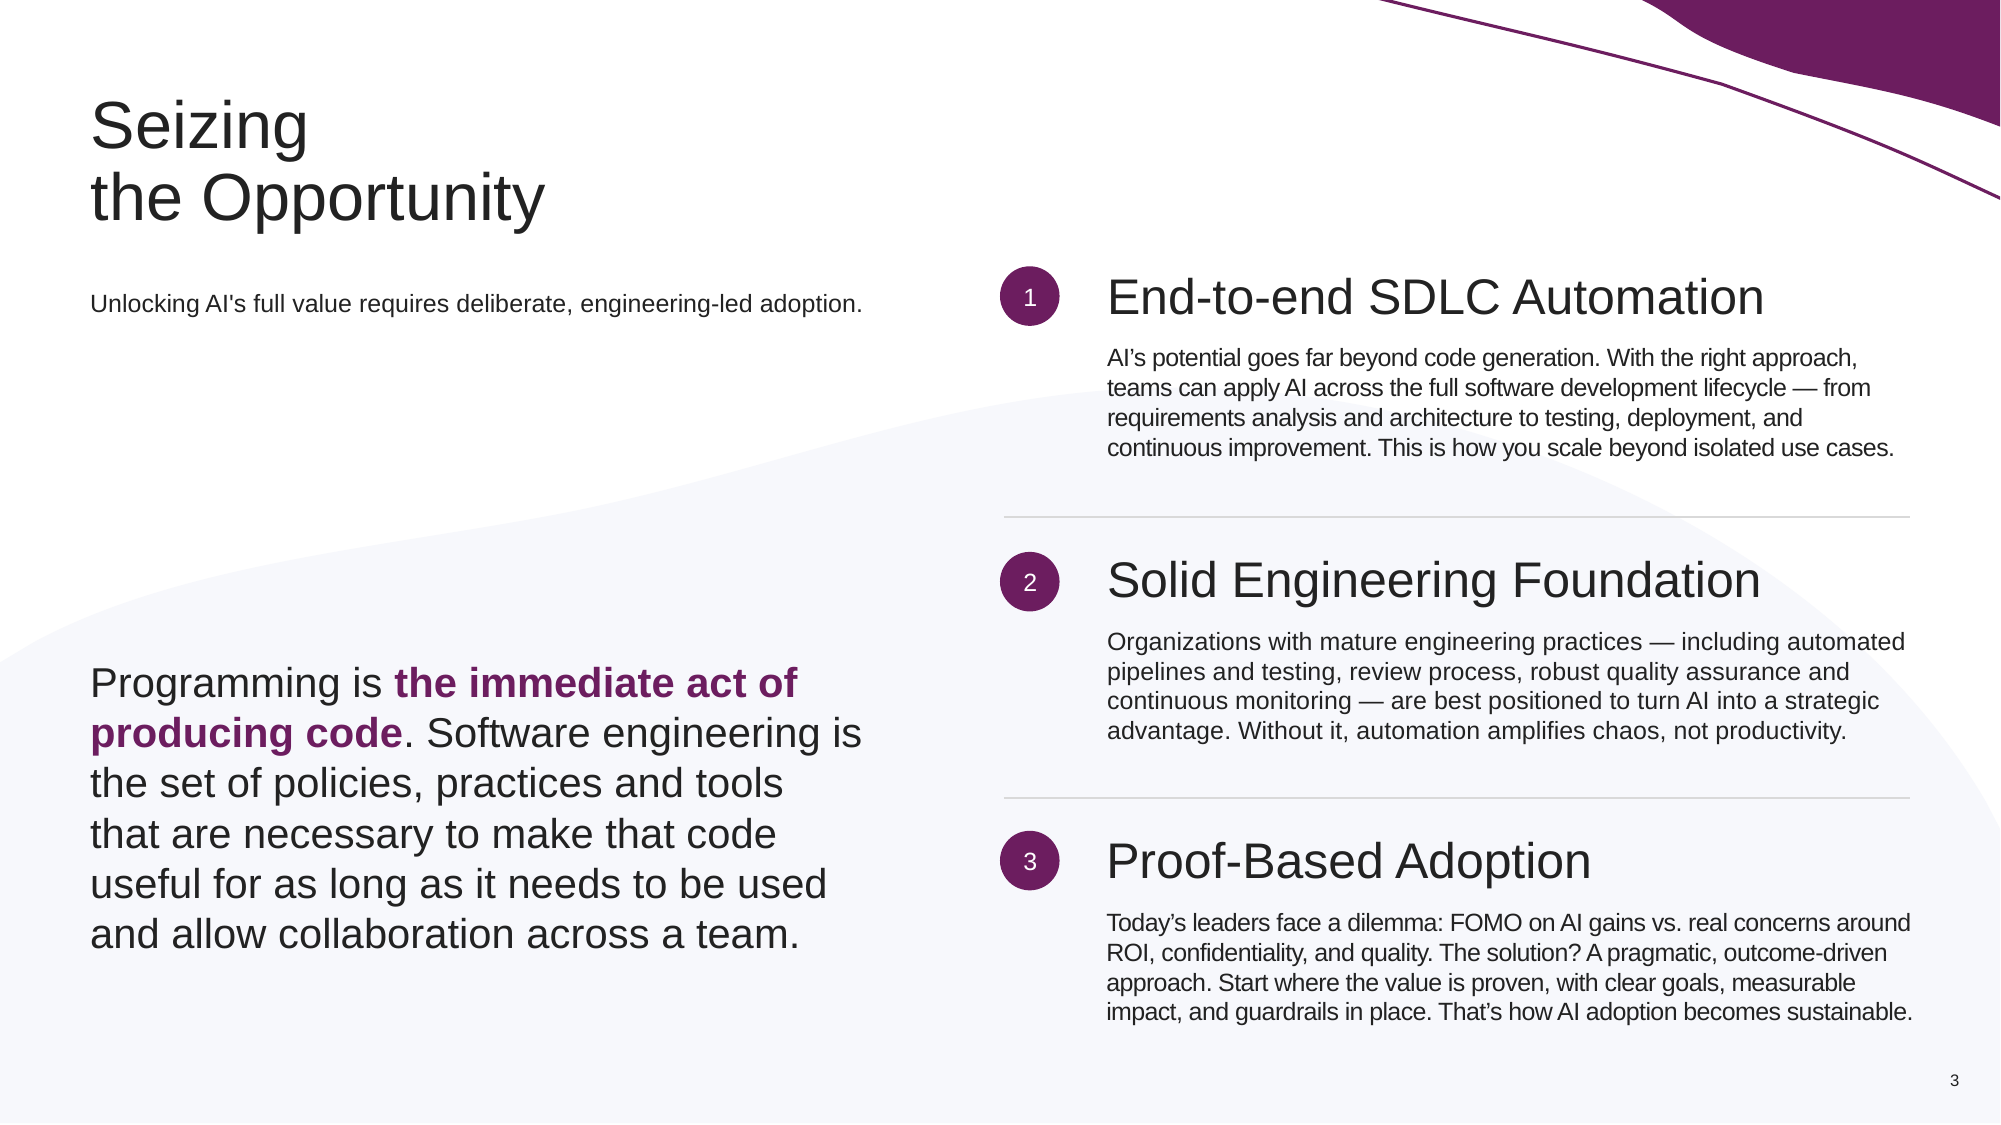

Seizing
the Opportunity
1
End-to-end SDLC Automation
Unlocking AI's full value requires deliberate, engineering-led adoption.
AI’s potential goes far beyond code generation. With the right approach, teams can apply AI across the full software development lifecycle — from requirements analysis and architecture to testing, deployment, and continuous improvement. This is how you scale beyond isolated use cases.

2
Solid Engineering Foundation
Organizations with mature engineering practices — including automated pipelines and testing, review process, robust quality assurance and continuous monitoring — are best positioned to turn AI into a strategic advantage. Without it, automation amplifies chaos, not productivity.
Programming is the immediate act of producing code. Software engineering is the set of policies, practices and tools that are necessary to make that code useful for as long as it needs to be used and allow collaboration across a team.
3
Proof-Based Adoption
Today’s leaders face a dilemma: FOMO on AI gains vs. real concerns around ROI, confidentiality, and quality. The solution? A pragmatic, outcome-driven approach. Start where the value is proven, with clear goals, measurable impact, and guardrails in place. That’s how AI adoption becomes sustainable.
3